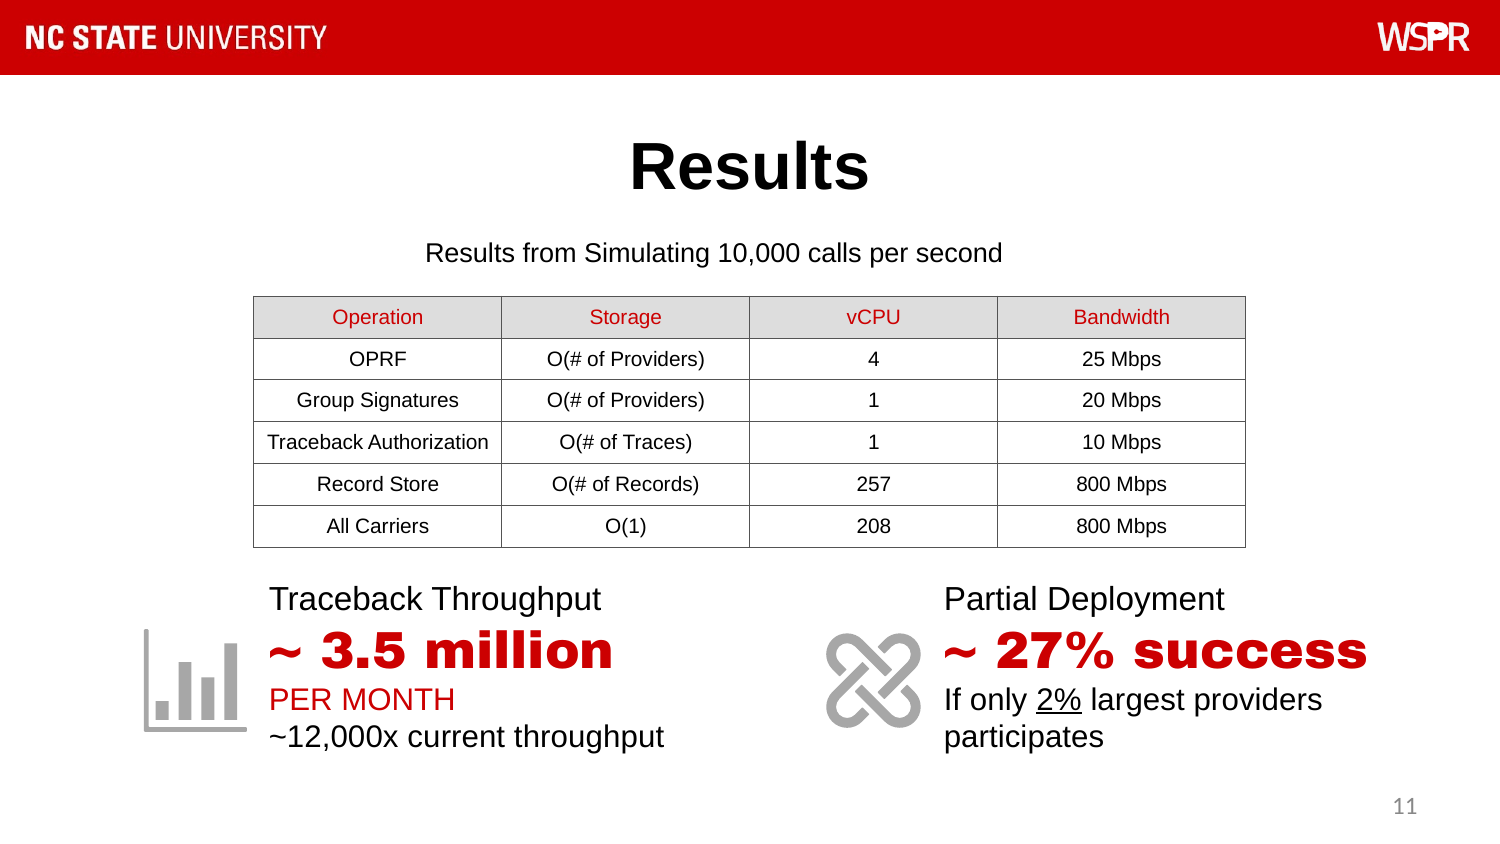

11
# Results
Results from Simulating 10,000 calls per second
| Operation | Storage | vCPU | Bandwidth |
| --- | --- | --- | --- |
| OPRF | O(# of Providers) | 4 | 25 Mbps |
| Group Signatures | O(# of Providers) | 1 | 20 Mbps |
| Traceback Authorization | O(# of Traces) | 1 | 10 Mbps |
| Record Store | O(# of Records) | 257 | 800 Mbps |
| All Carriers | O(1) | 208 | 800 Mbps |
Traceback Throughput
~ 3.5 million
PER MONTH
~12,000x current throughput

Partial Deployment
~ 27% success
If only 2% largest providers participates